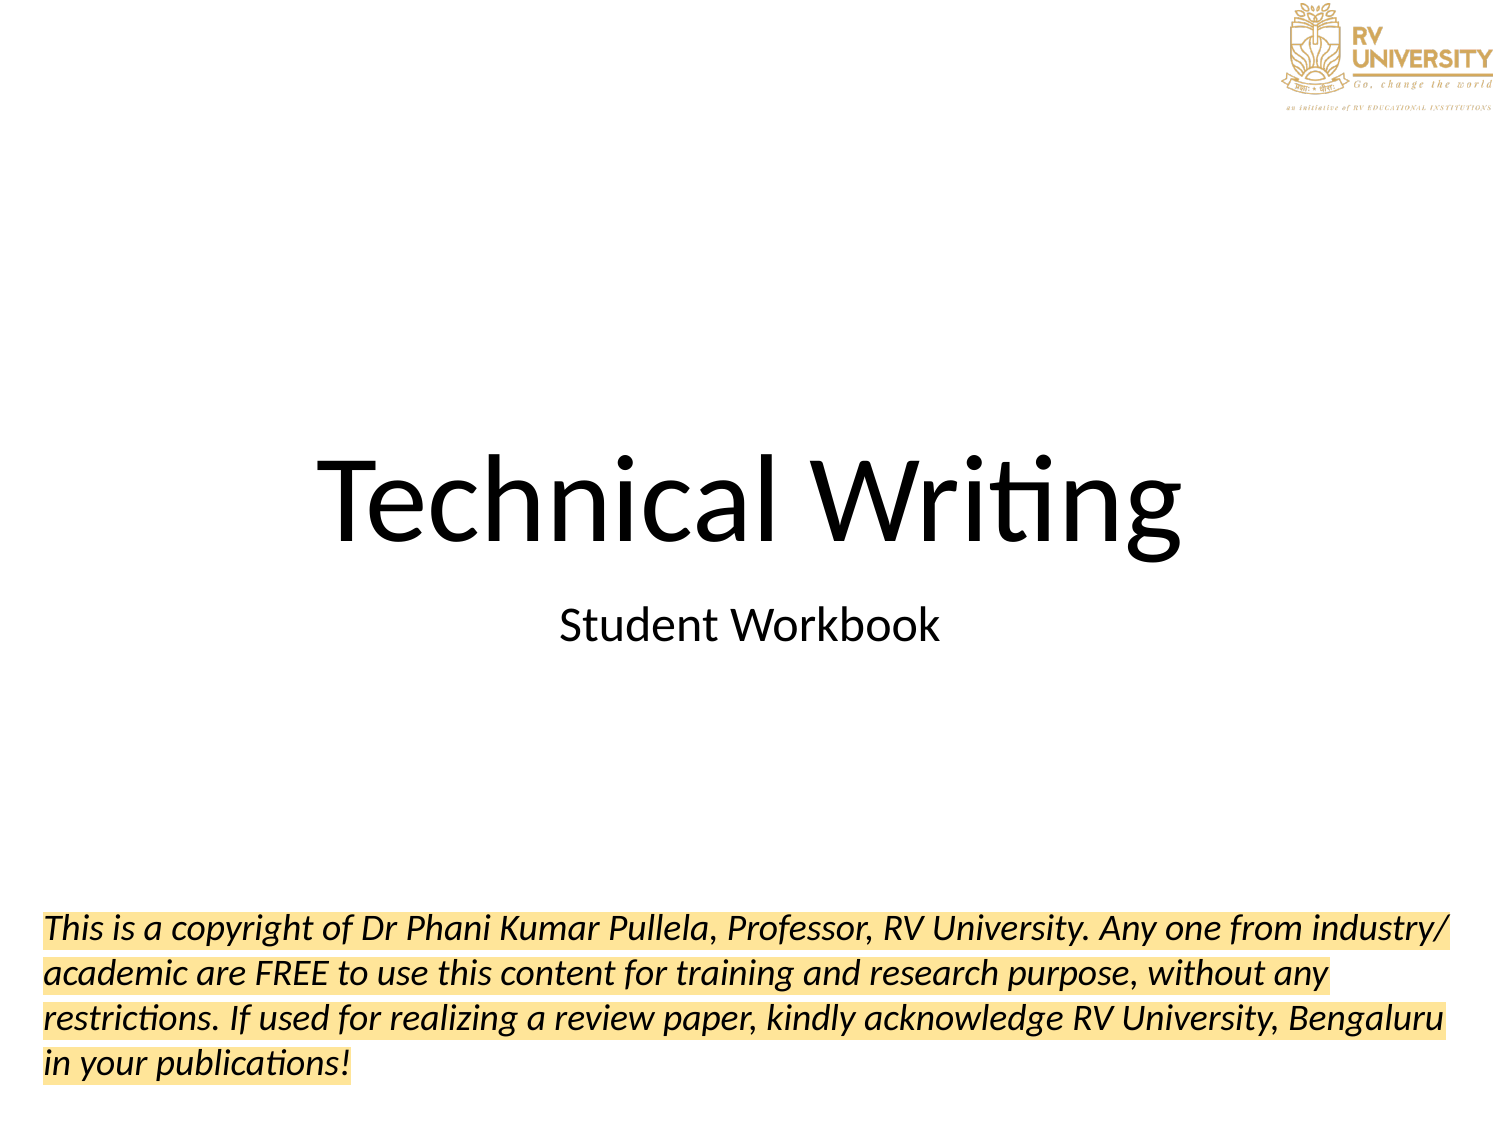

# Technical Writing
Student Workbook

This is a copyright of Dr Phani Kumar Pullela, Professor, RV University. Any one from industry/ academic are FREE to use this content for training and research purpose, without any restrictions. If used for realizing a review paper, kindly acknowledge RV University, Bengaluru in your publications!